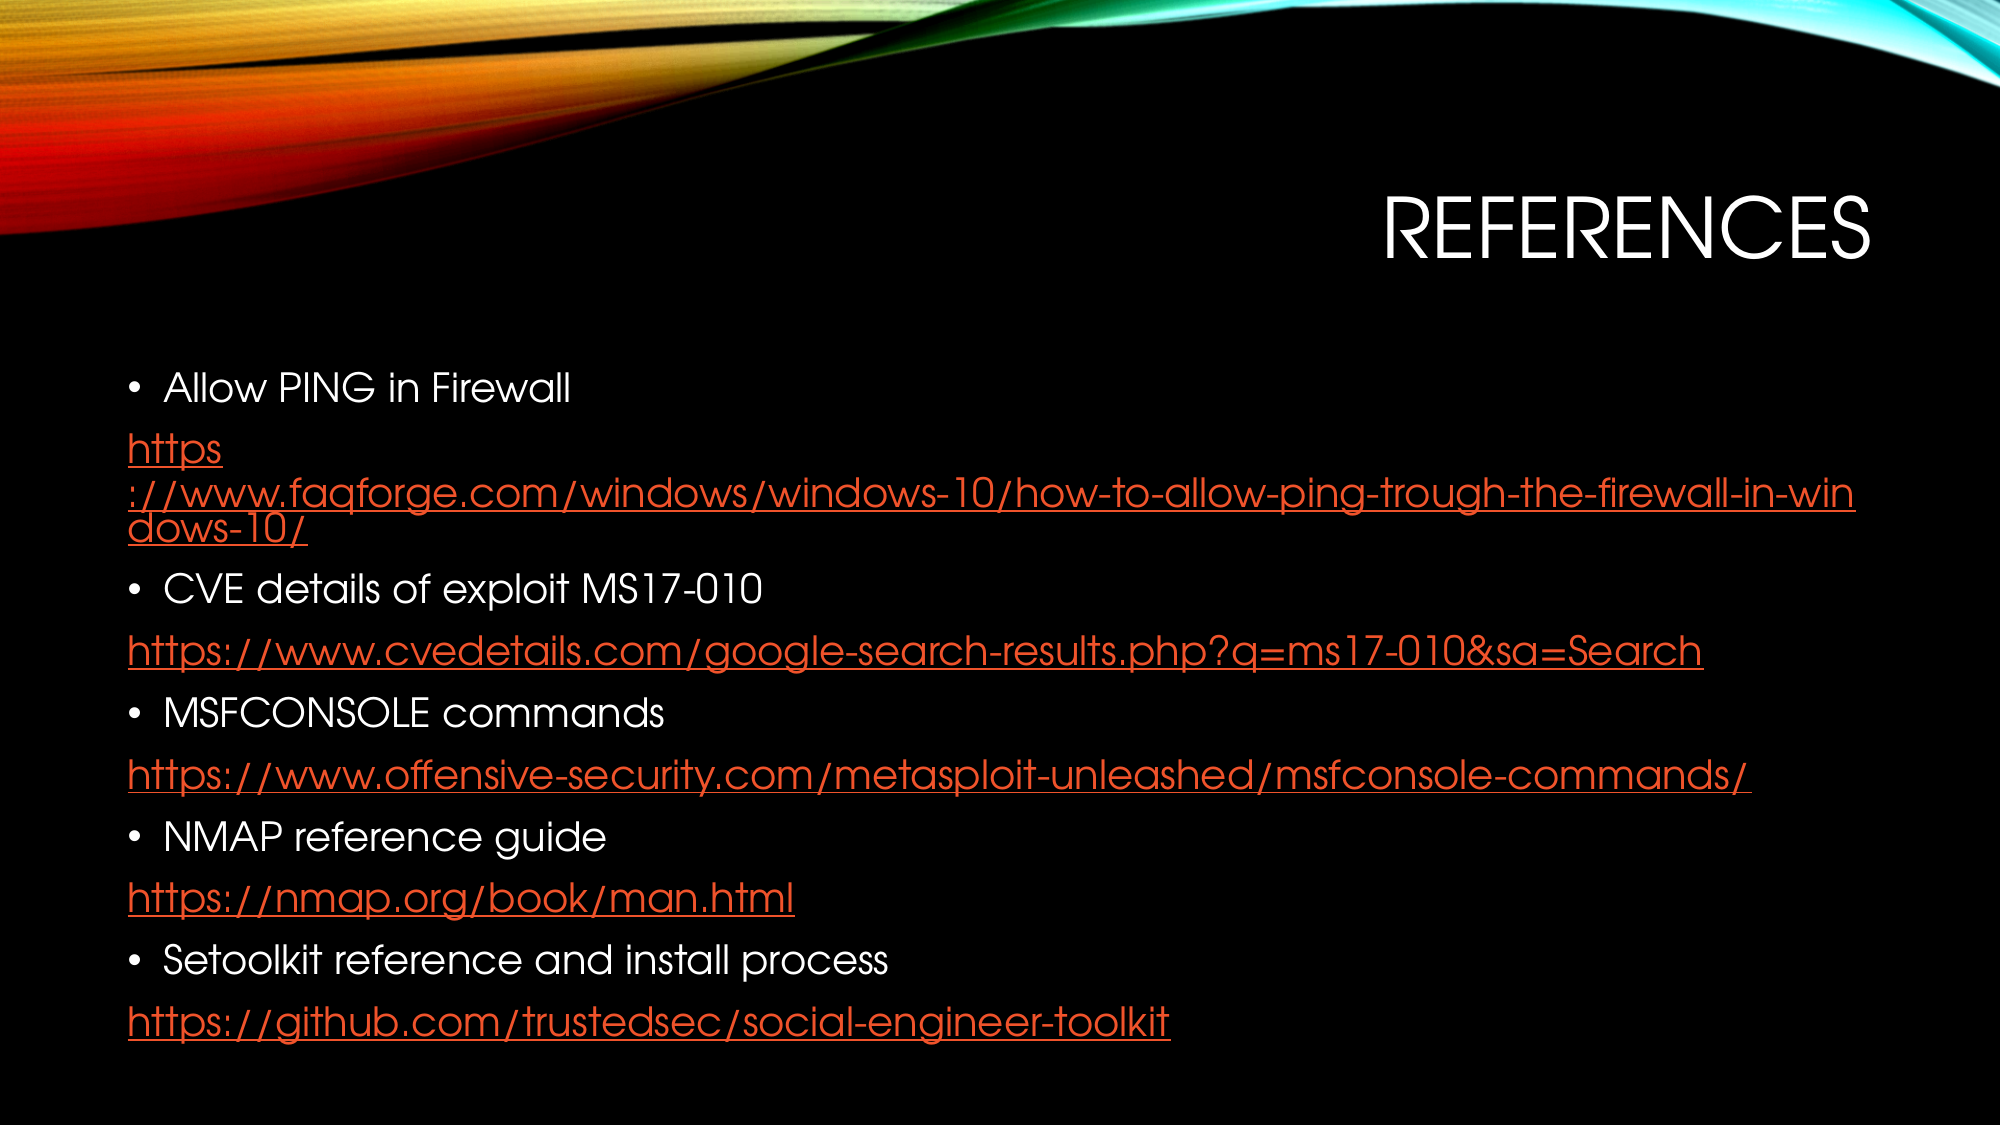

# References
Allow PING in Firewall
	https://www.faqforge.com/windows/windows-10/how-to-allow-ping-trough-the-firewall-in-windows-10/
CVE details of exploit MS17-010
	https://www.cvedetails.com/google-search-results.php?q=ms17-010&sa=Search
MSFCONSOLE commands
	https://www.offensive-security.com/metasploit-unleashed/msfconsole-commands/
NMAP reference guide
	https://nmap.org/book/man.html
Setoolkit reference and install process
	https://github.com/trustedsec/social-engineer-toolkit